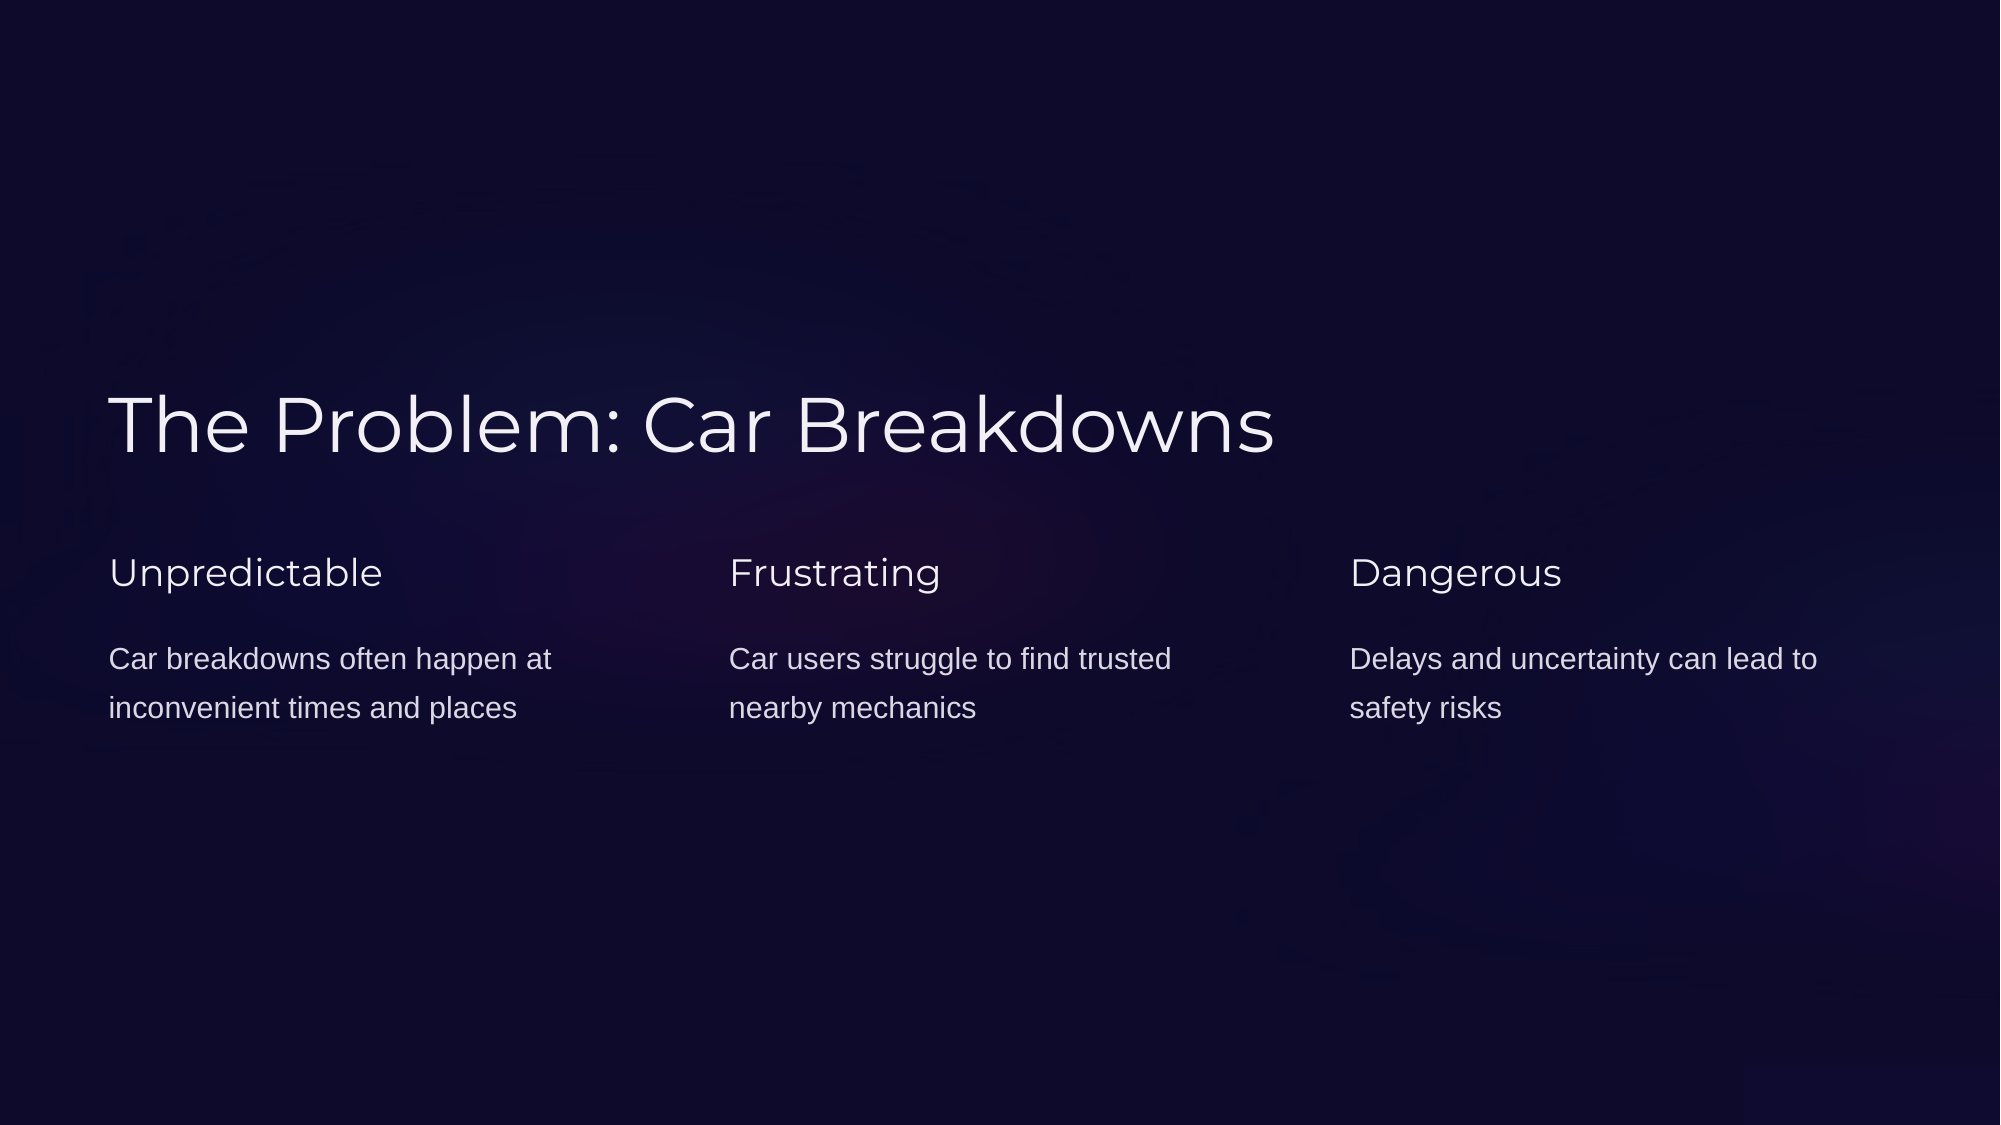

The Problem: Car Breakdowns
Unpredictable
Frustrating
Dangerous
Car breakdowns often happen at inconvenient times and places
Car users struggle to find trusted nearby mechanics
Delays and uncertainty can lead to safety risks